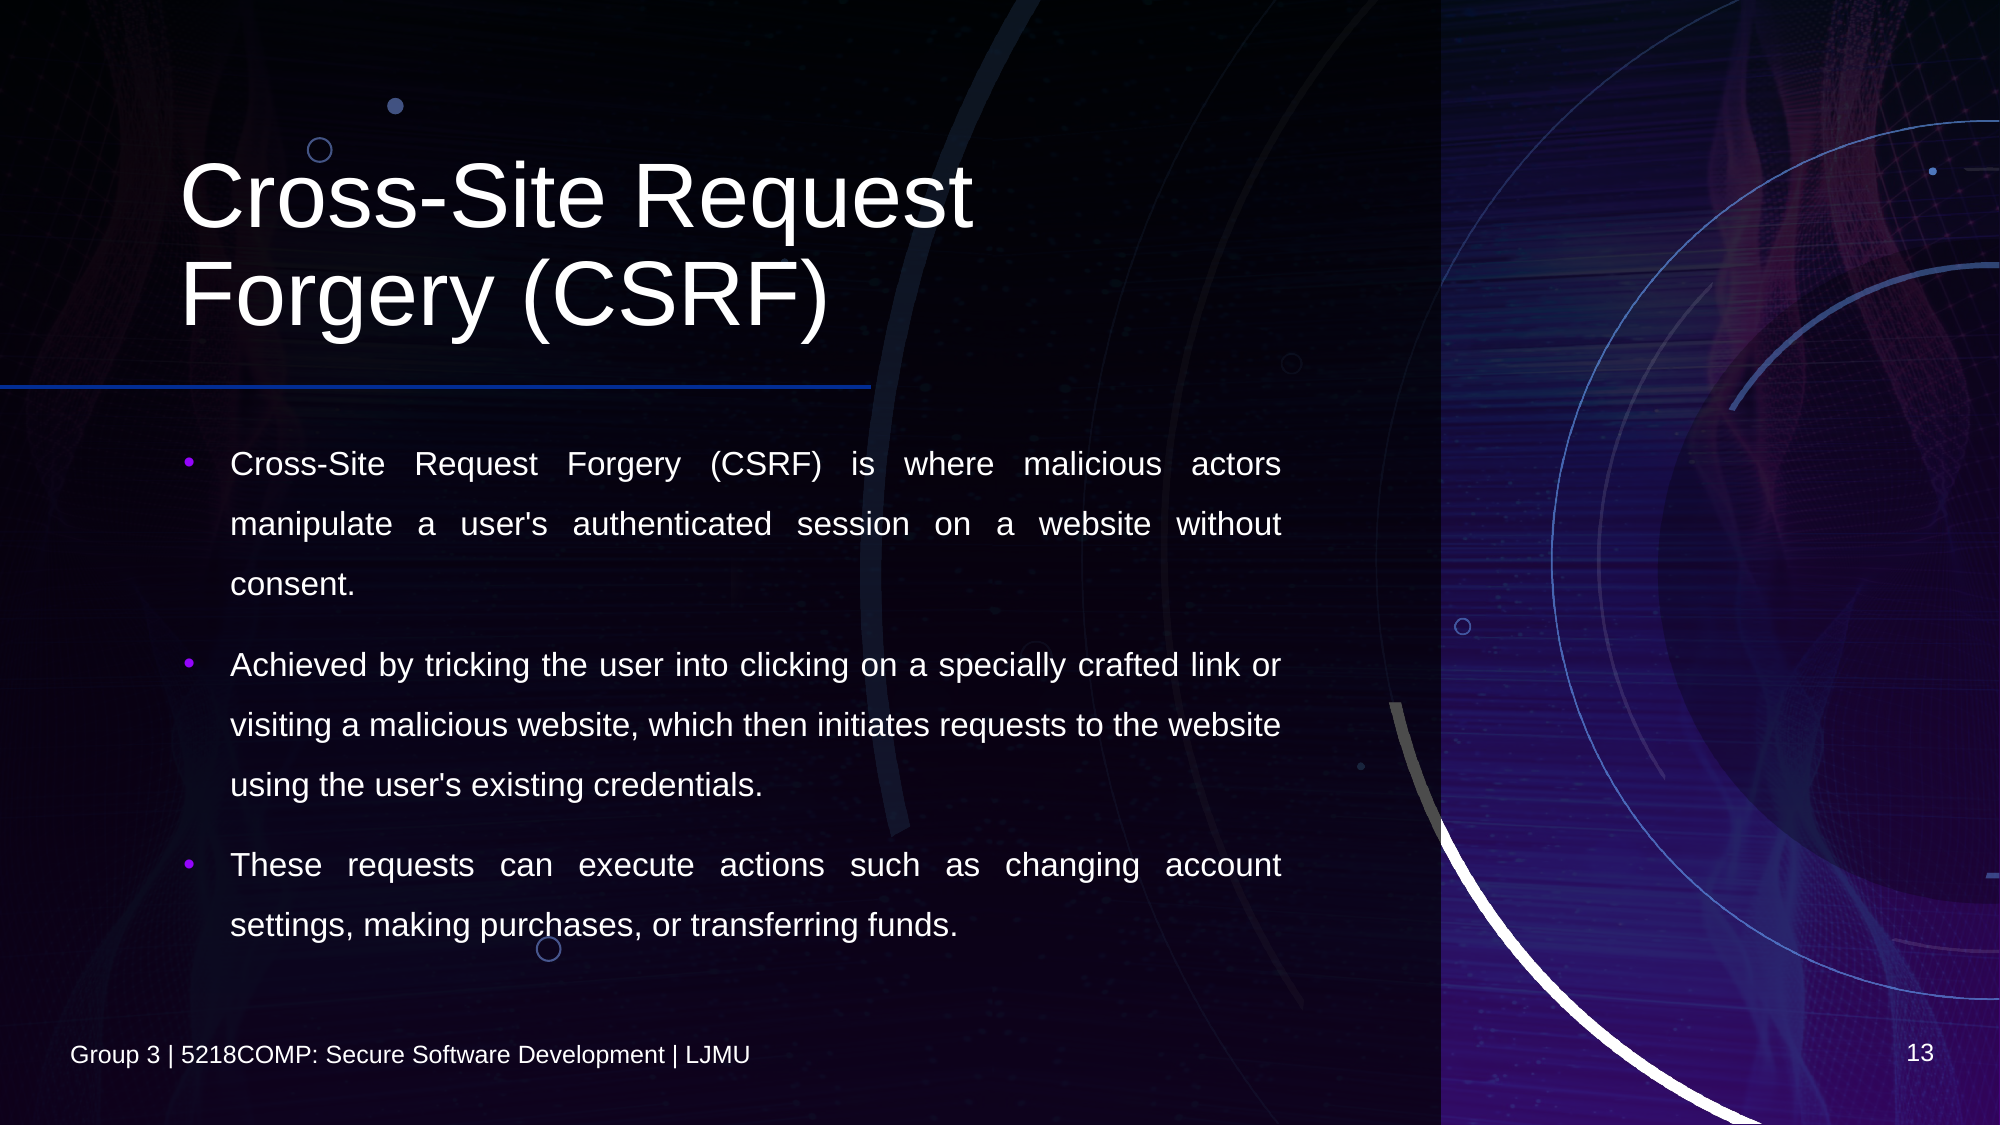

# Cross-Site Request Forgery (CSRF)
Cross-Site Request Forgery (CSRF) is where malicious actors manipulate a user's authenticated session on a website without consent.
Achieved by tricking the user into clicking on a specially crafted link or visiting a malicious website, which then initiates requests to the website using the user's existing credentials.
These requests can execute actions such as changing account settings, making purchases, or transferring funds.
13
Group 3 | 5218COMP: Secure Software Development | LJMU